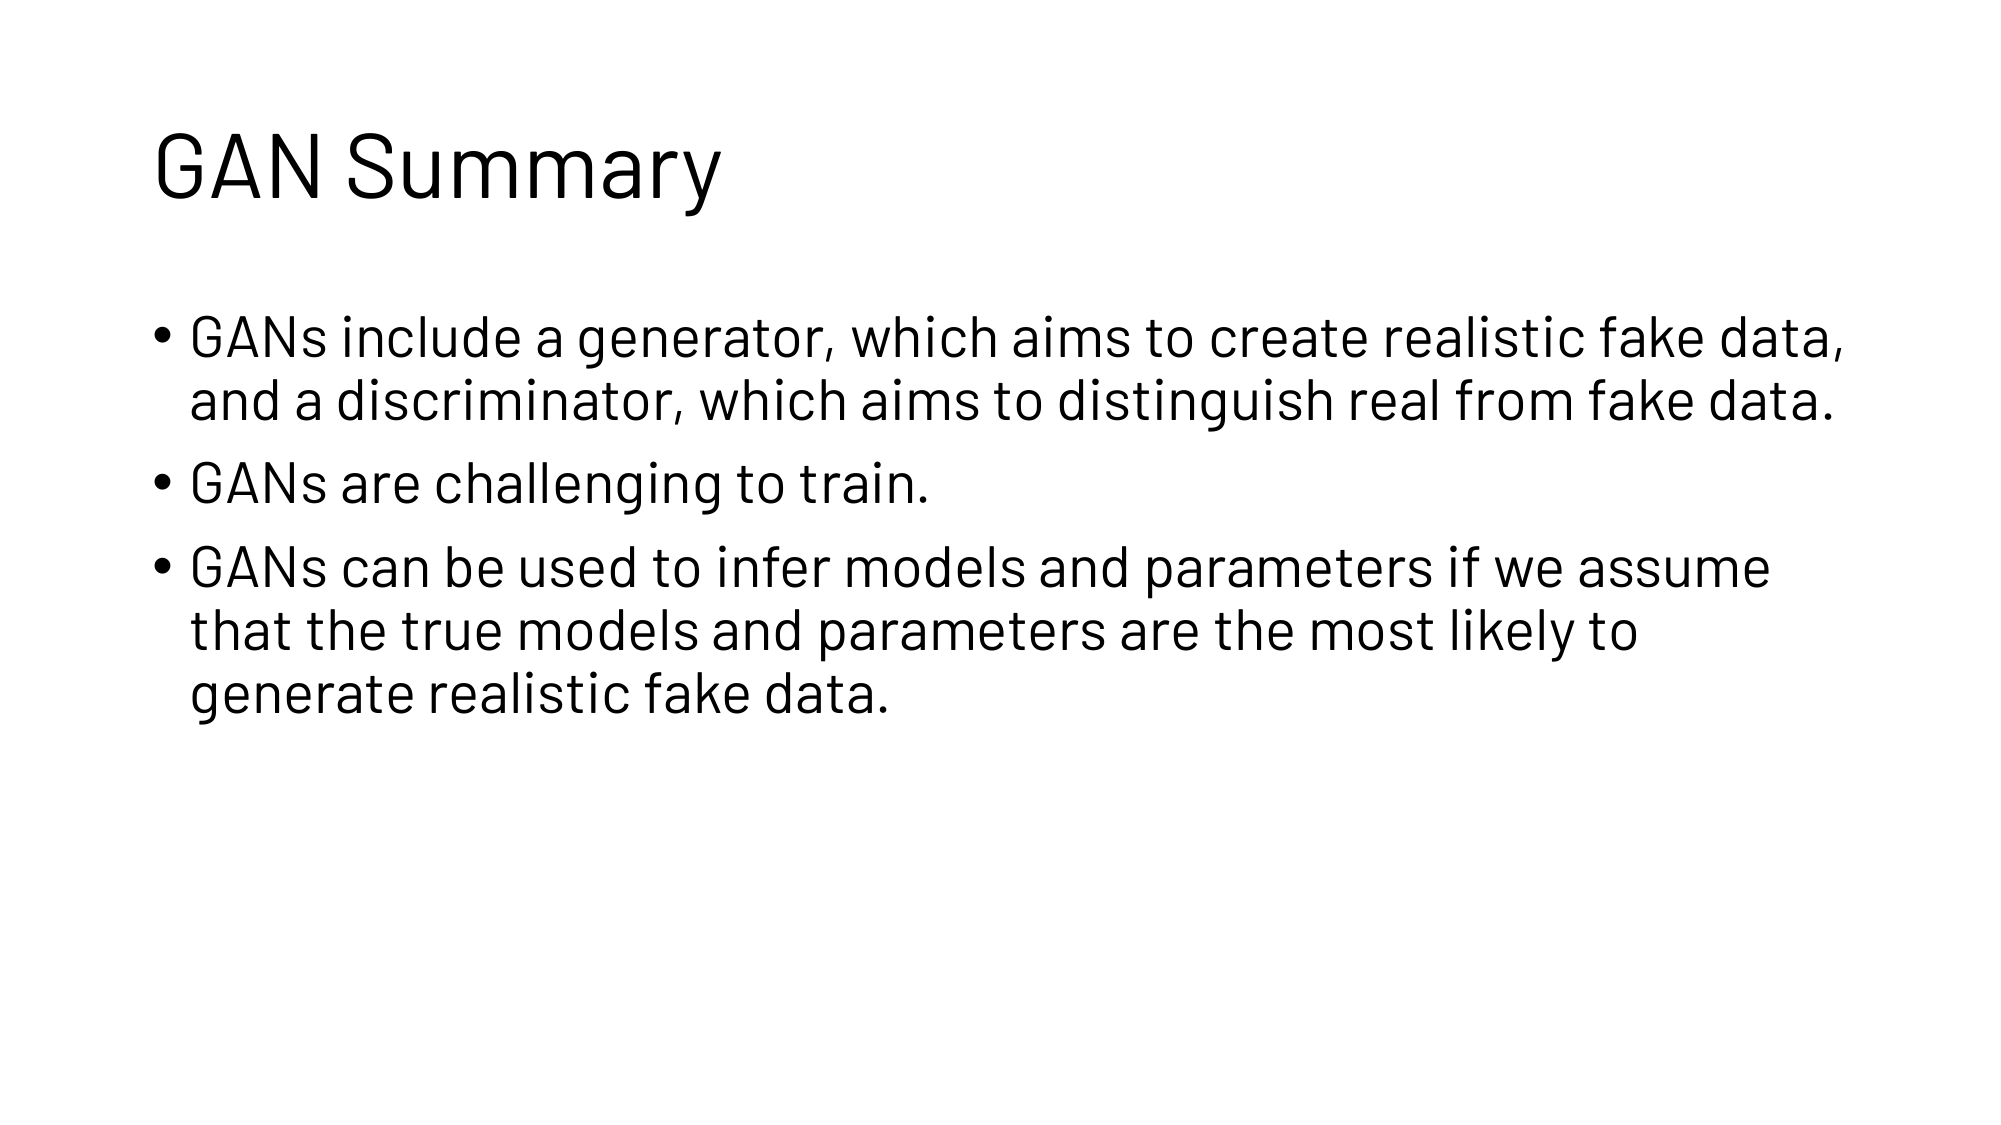

# GAN Summary
GANs include a generator, which aims to create realistic fake data, and a discriminator, which aims to distinguish real from fake data.
GANs are challenging to train.
GANs can be used to infer models and parameters if we assume that the true models and parameters are the most likely to generate realistic fake data.